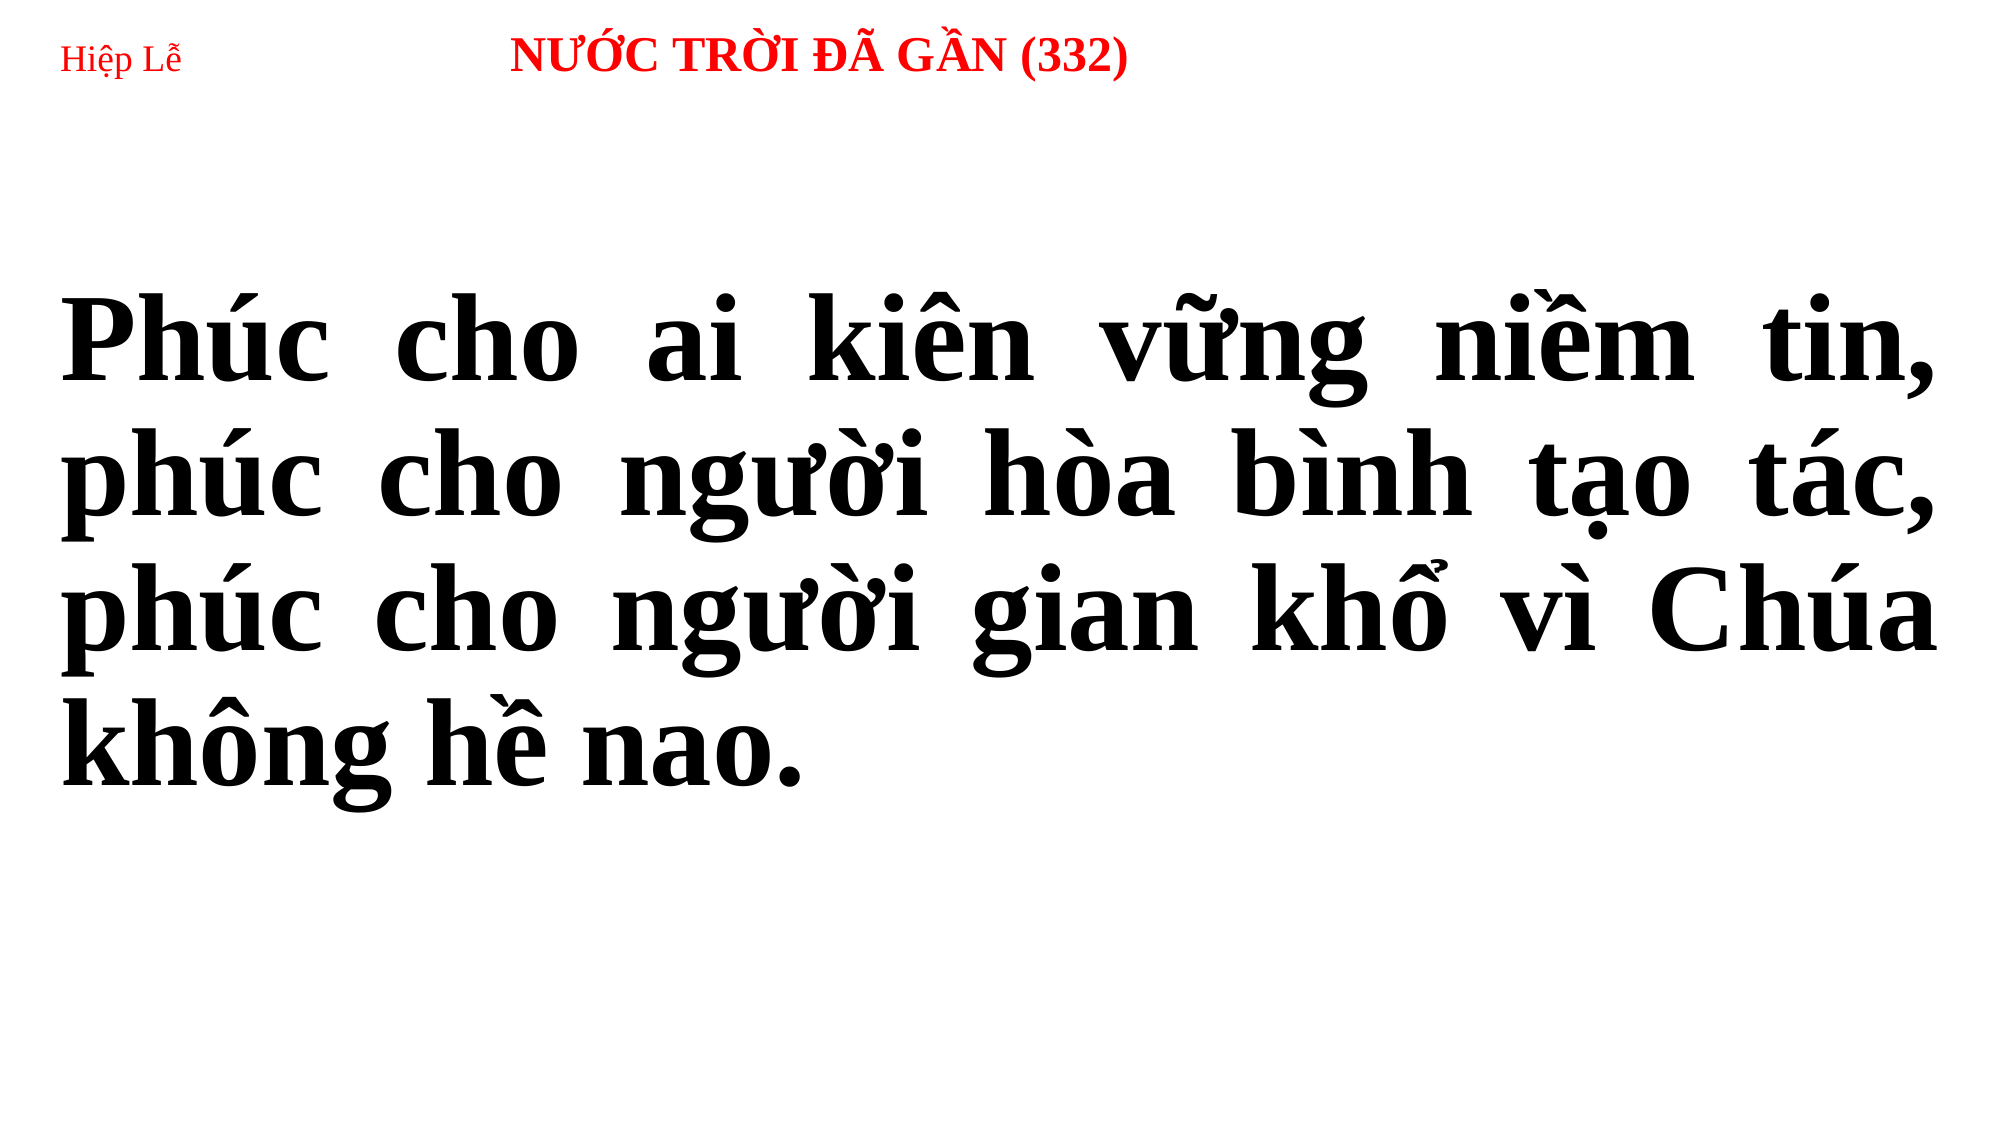

# Hiệp Lễ                       	NƯỚC TRỜI ĐÃ GẦN (332)
Phúc cho ai kiên vững niềm tin, phúc cho người hòa bình tạo tác, phúc cho người gian khổ vì Chúa không hề nao.